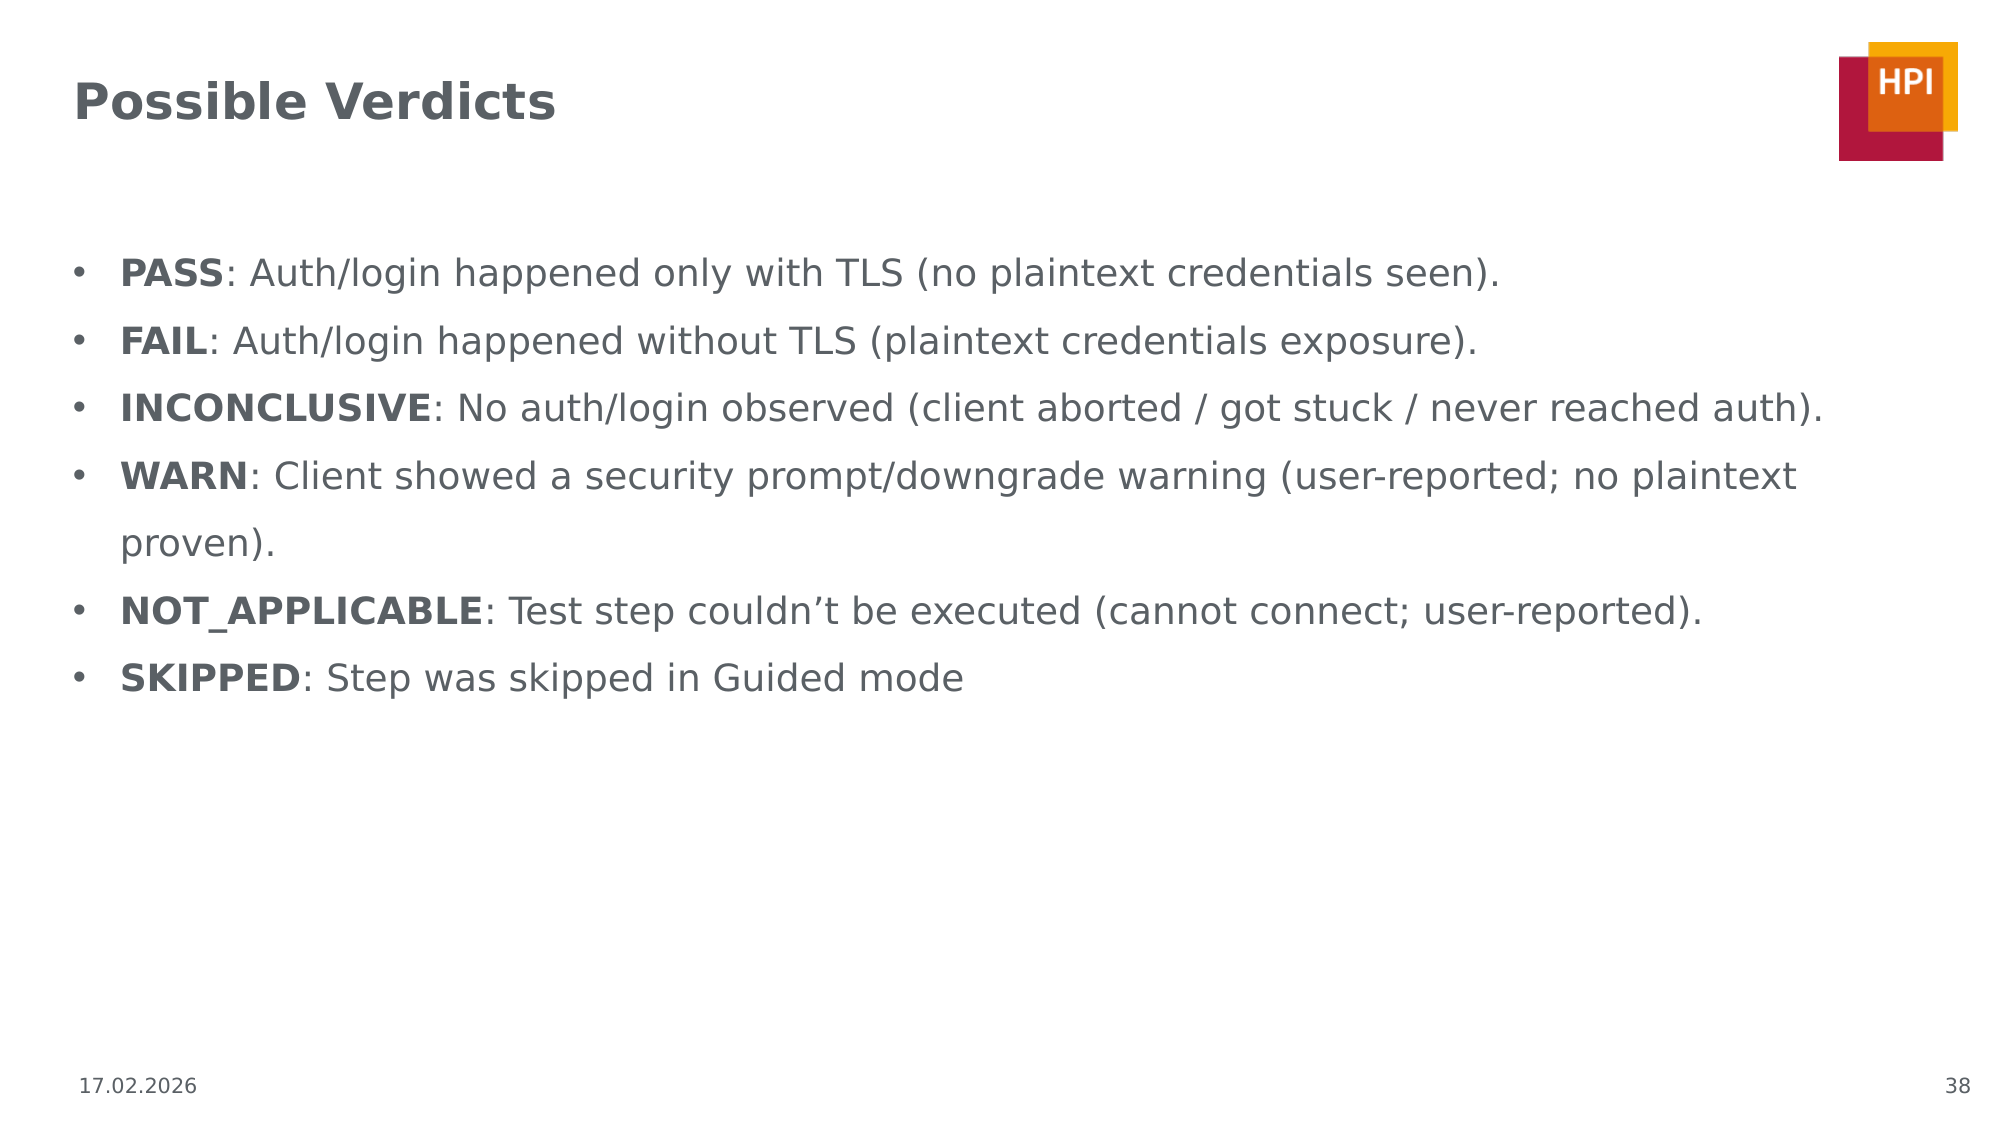

# Possible Verdicts
PASS: Auth/login happened only with TLS (no plaintext credentials seen).
FAIL: Auth/login happened without TLS (plaintext credentials exposure).
INCONCLUSIVE: No auth/login observed (client aborted / got stuck / never reached auth).
WARN: Client showed a security prompt/downgrade warning (user-reported; no plaintext proven).
NOT_APPLICABLE: Test step couldn’t be executed (cannot connect; user-reported).
SKIPPED: Step was skipped in Guided mode
38
17.02.2026